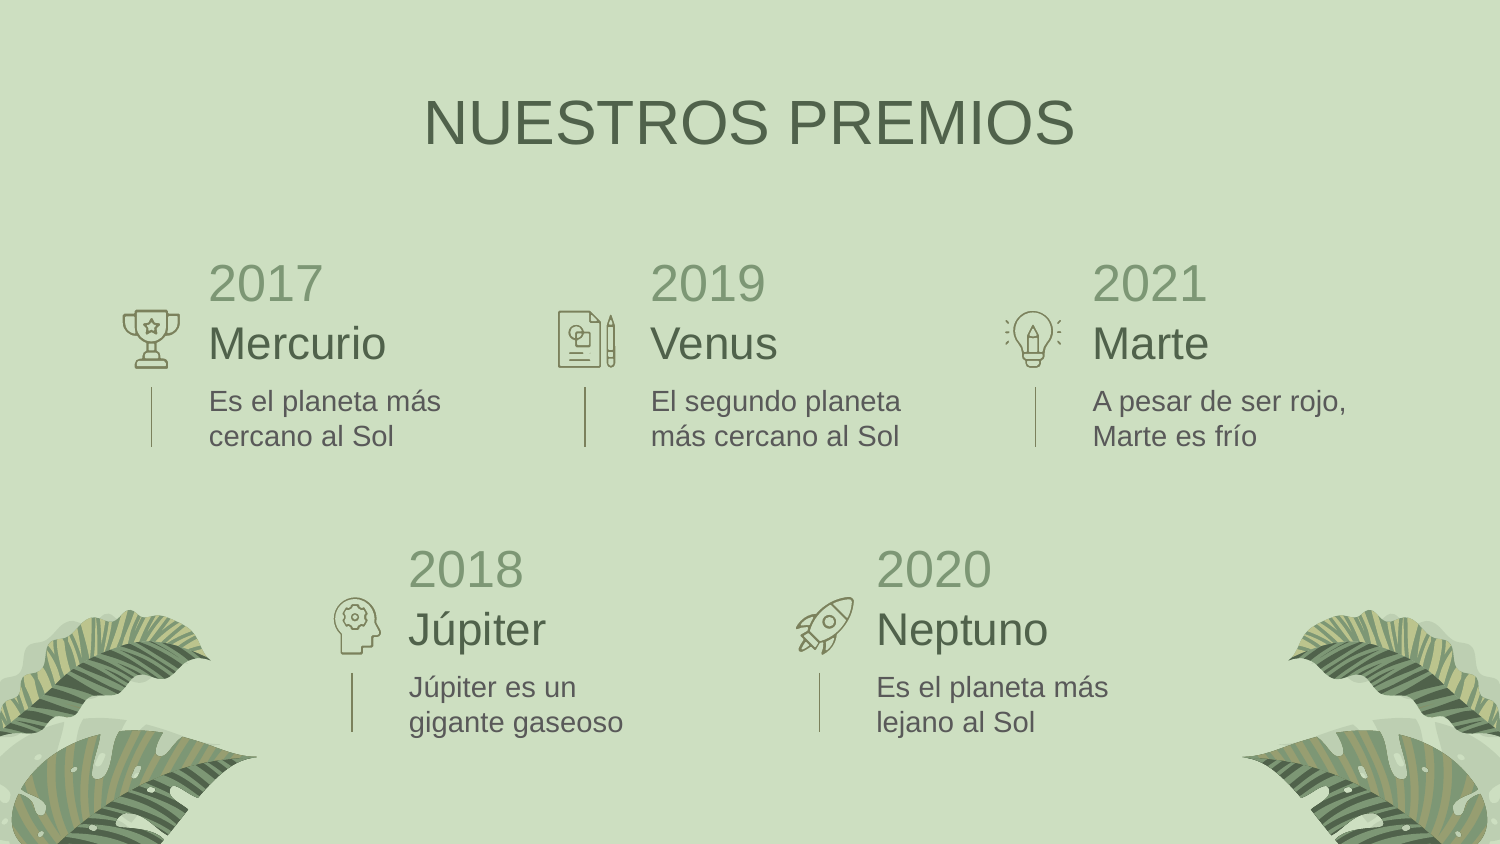

# NUESTROS PREMIOS
2017
2019
2021
Mercurio
Venus
Marte

Es el planeta más cercano al Sol
El segundo planeta más cercano al Sol
A pesar de ser rojo, Marte es frío
2018
2020
Júpiter
Neptuno

Júpiter es un gigante gaseoso
Es el planeta más lejano al Sol